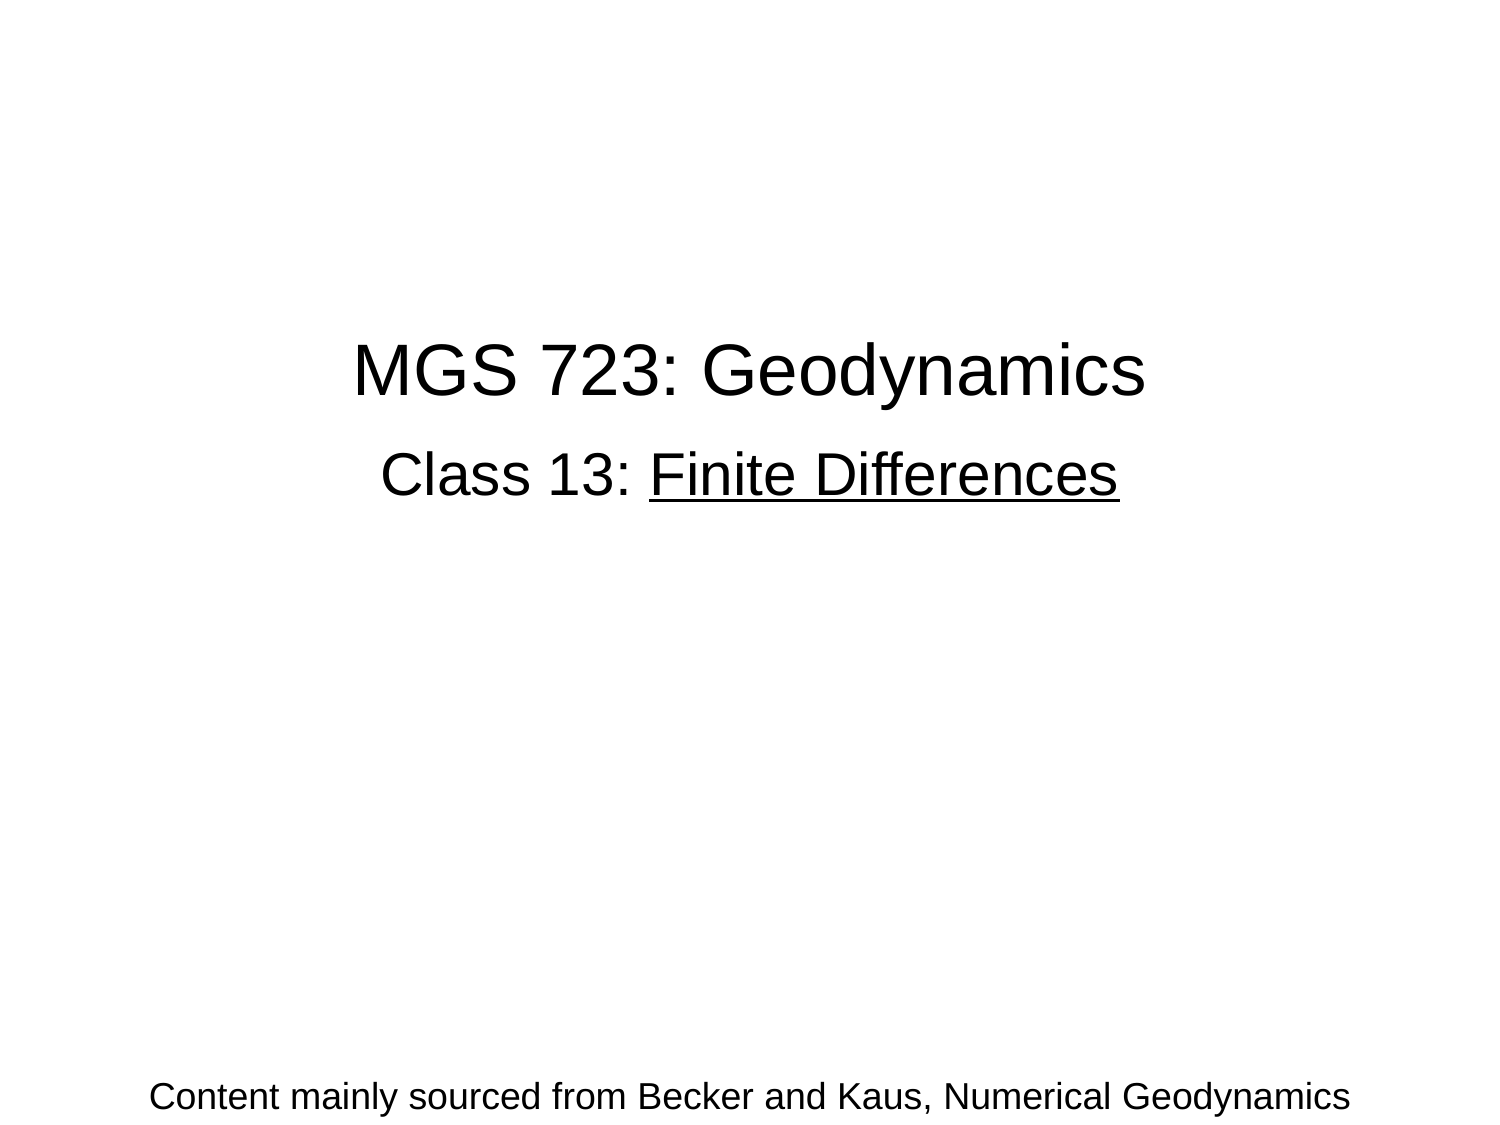

MGS 723: Geodynamics

Class 13: Finite Differences
Content mainly sourced from Becker and Kaus, Numerical Geodynamics